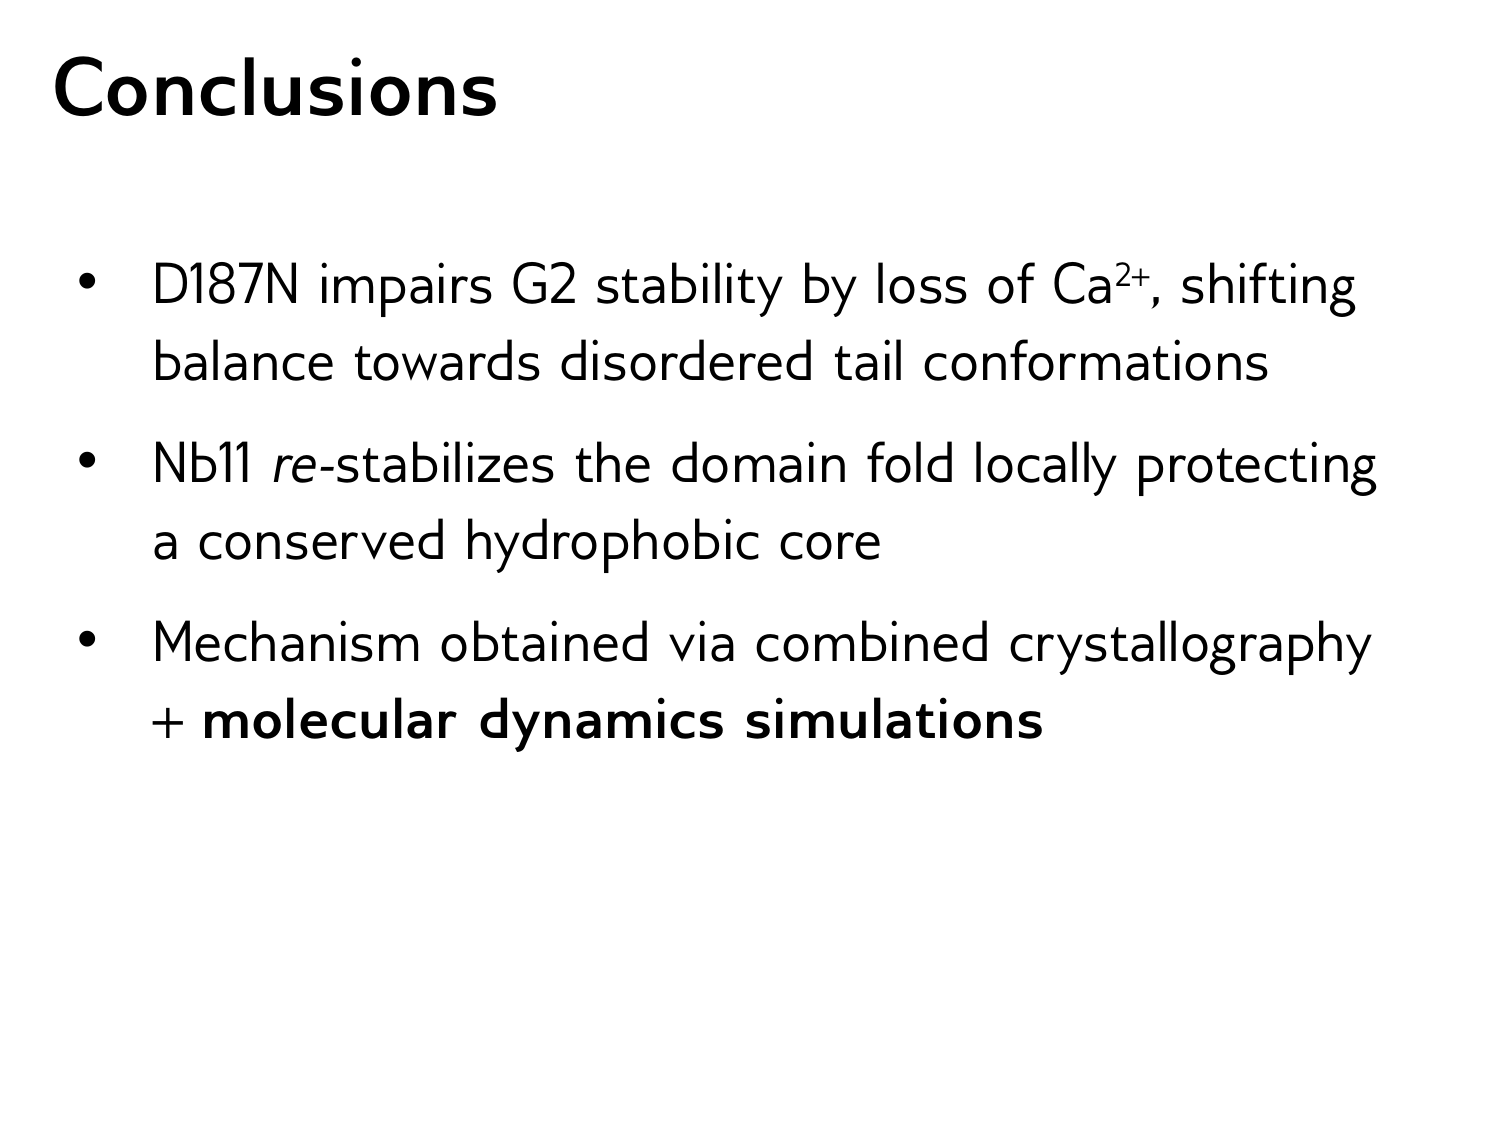

Conclusions
D187N impairs G2 stability by loss of Ca2+, shifting balance towards disordered tail conformations
Nb11 re-stabilizes the domain fold locally protecting a conserved hydrophobic core
Mechanism obtained via combined crystallography + molecular dynamics simulations